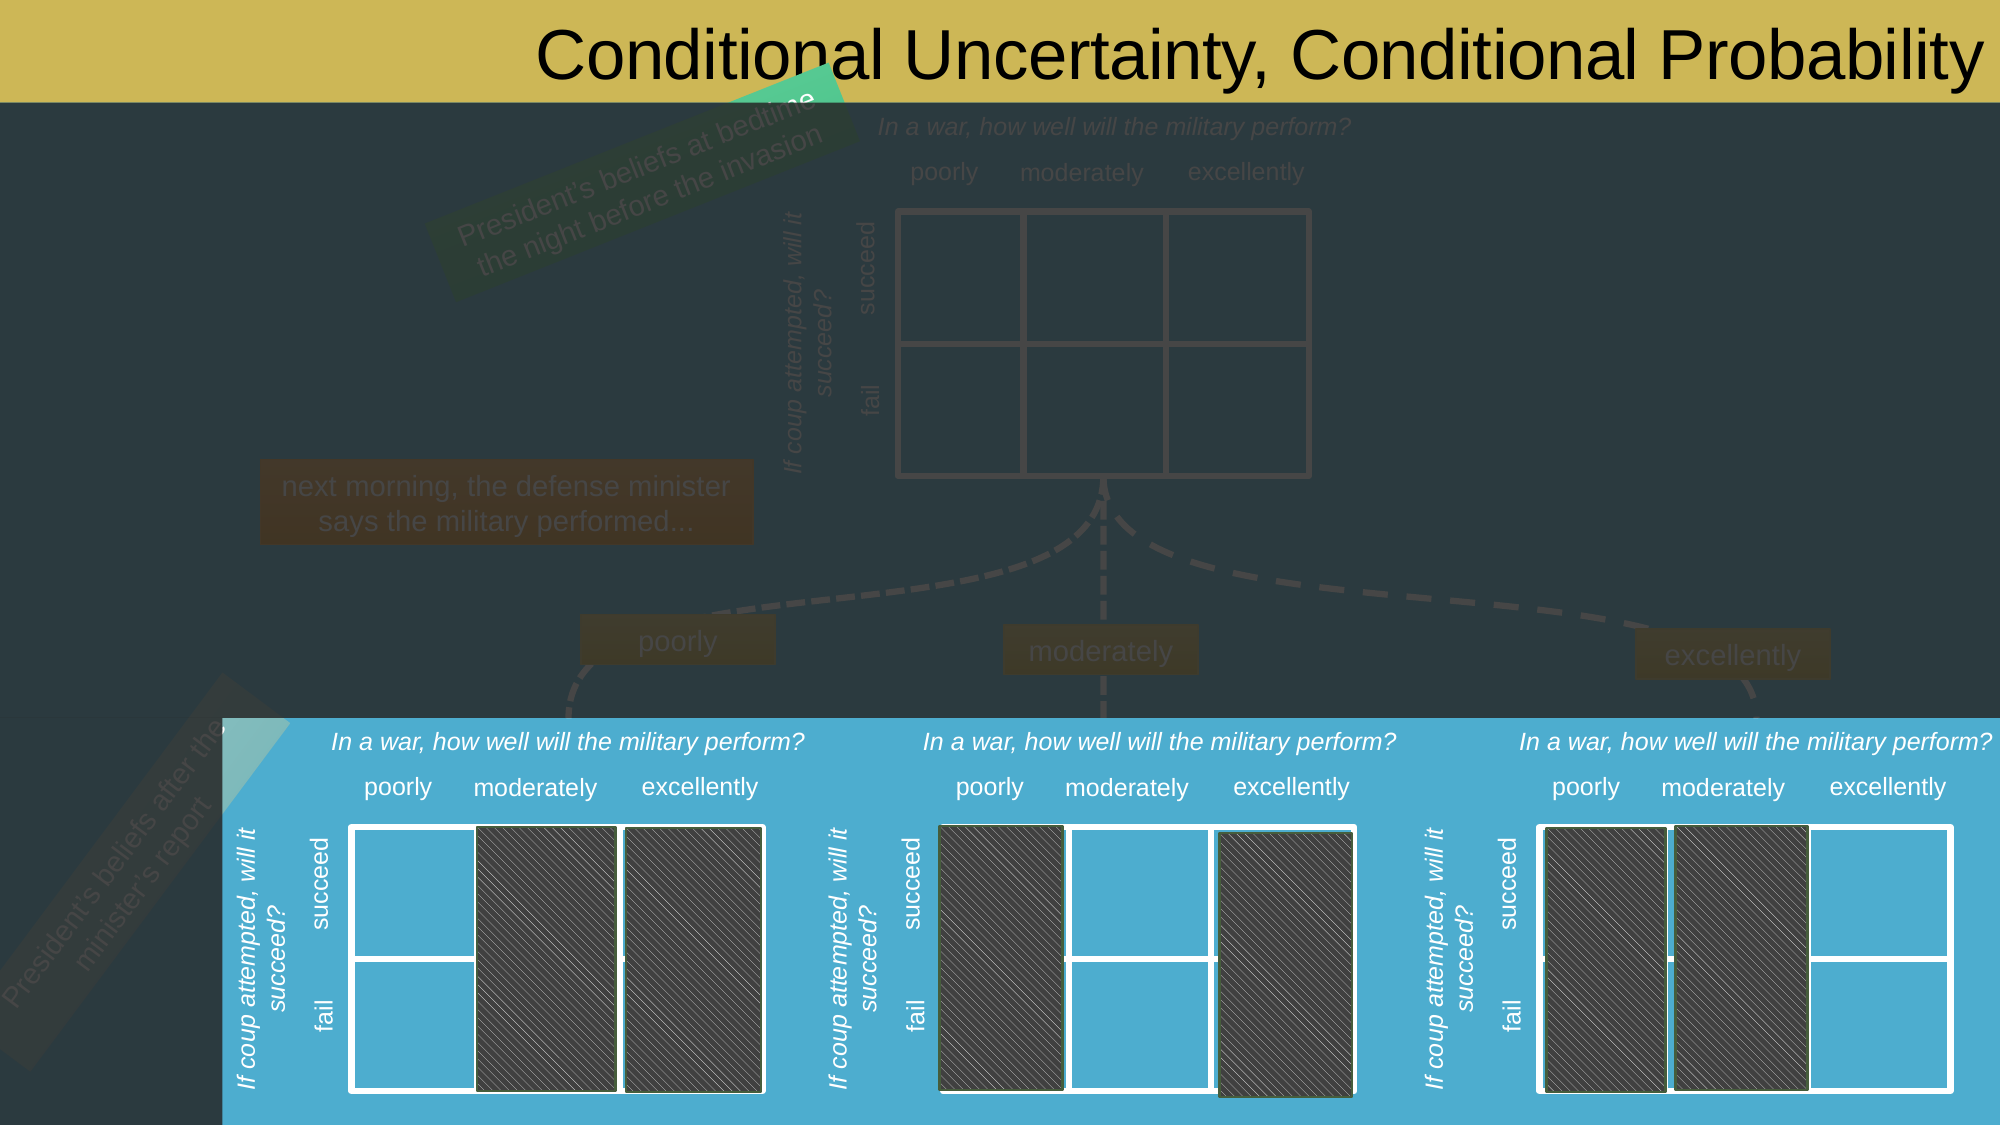

# Conditional Uncertainty, Conditional Probability

In a war, how well will the military perform?
poorly
excellently
moderately

succeed
If coup attempted, will it succeed?
fail
President’s beliefs at bedtime the night before the invasion
next morning, the defense minister says the military performed...
poorly
moderately
excellently

In a war, how well will the military perform?
poorly
excellently
moderately

succeed
If coup attempted, will it succeed?
fail
In a war, how well will the military perform?
poorly
excellently
moderately

succeed
If coup attempted, will it succeed?
fail
In a war, how well will the military perform?
poorly
excellently
moderately

succeed
If coup attempted, will it succeed?
fail

President’s beliefs after the minister’s report